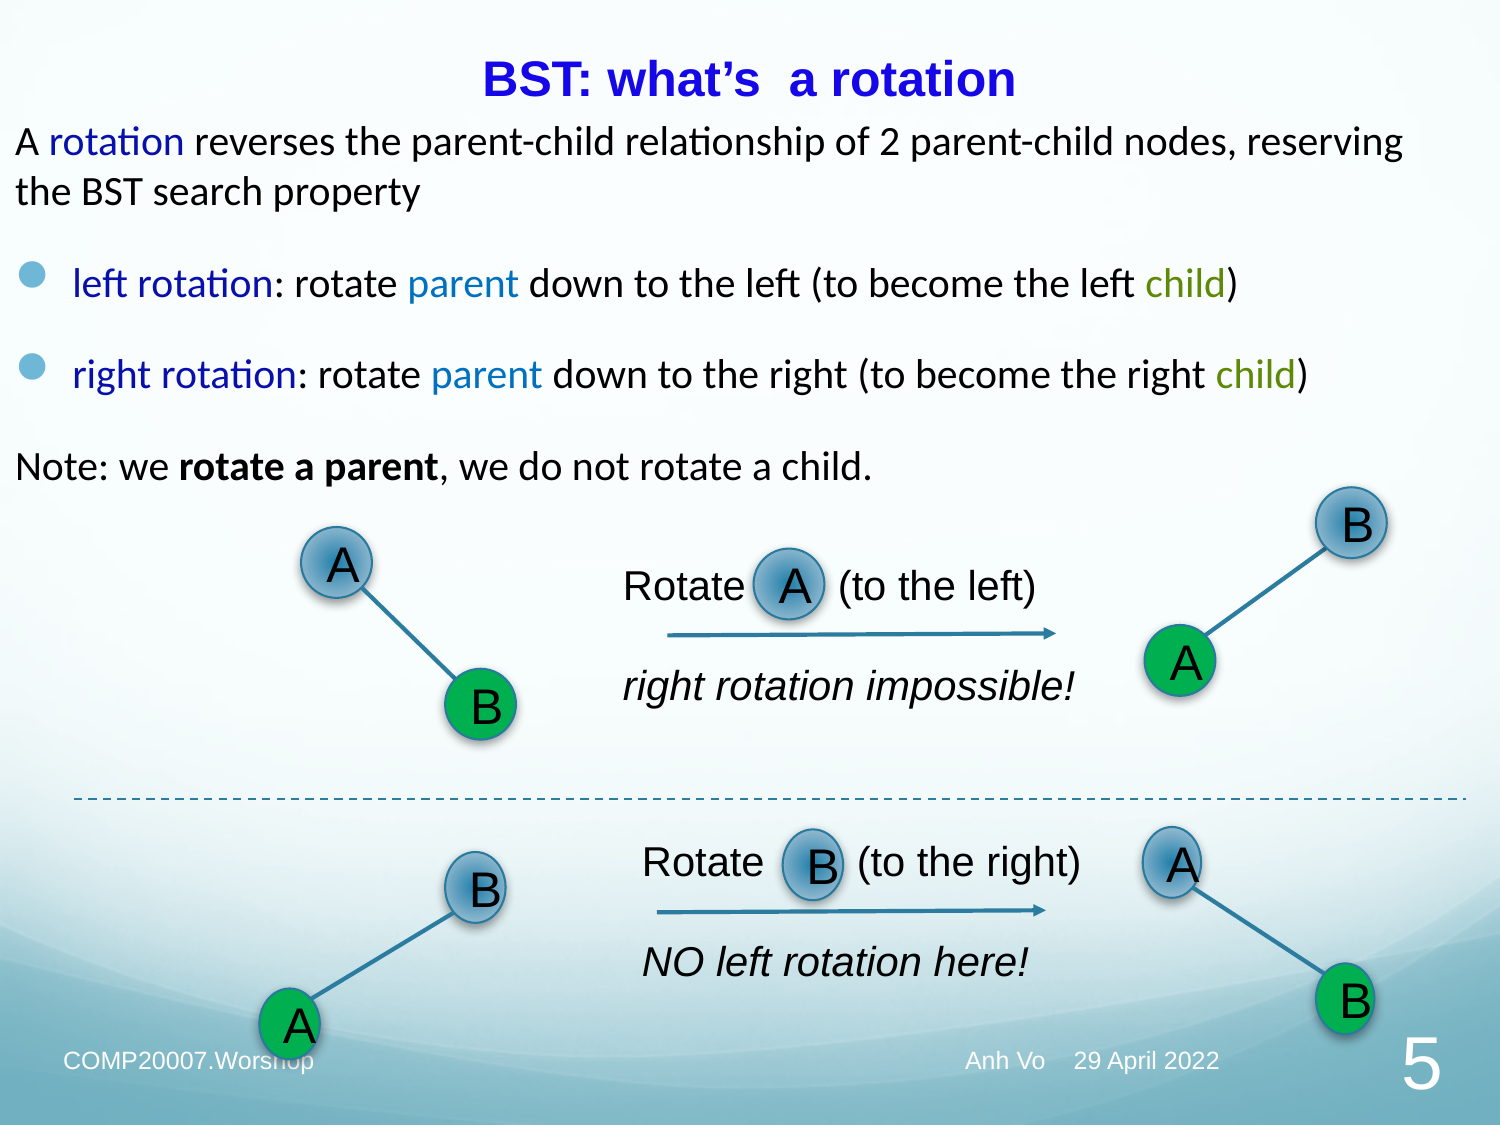

# BST: what’s  a rotation
A rotation reverses the parent-child relationship of 2 parent-child nodes, reserving the BST search property
left rotation: rotate parent down to the left (to become the left child)
right rotation: rotate parent down to the right (to become the right child)
Note: we rotate a parent, we do not rotate a child.

B
A
A
Rotate        (to the left)

right rotation impossible!
A
B
Rotate        (to the right)

NO left rotation here!
A
B
B
B
A
COMP20007.Worshop
Anh Vo    29 April 2022
5